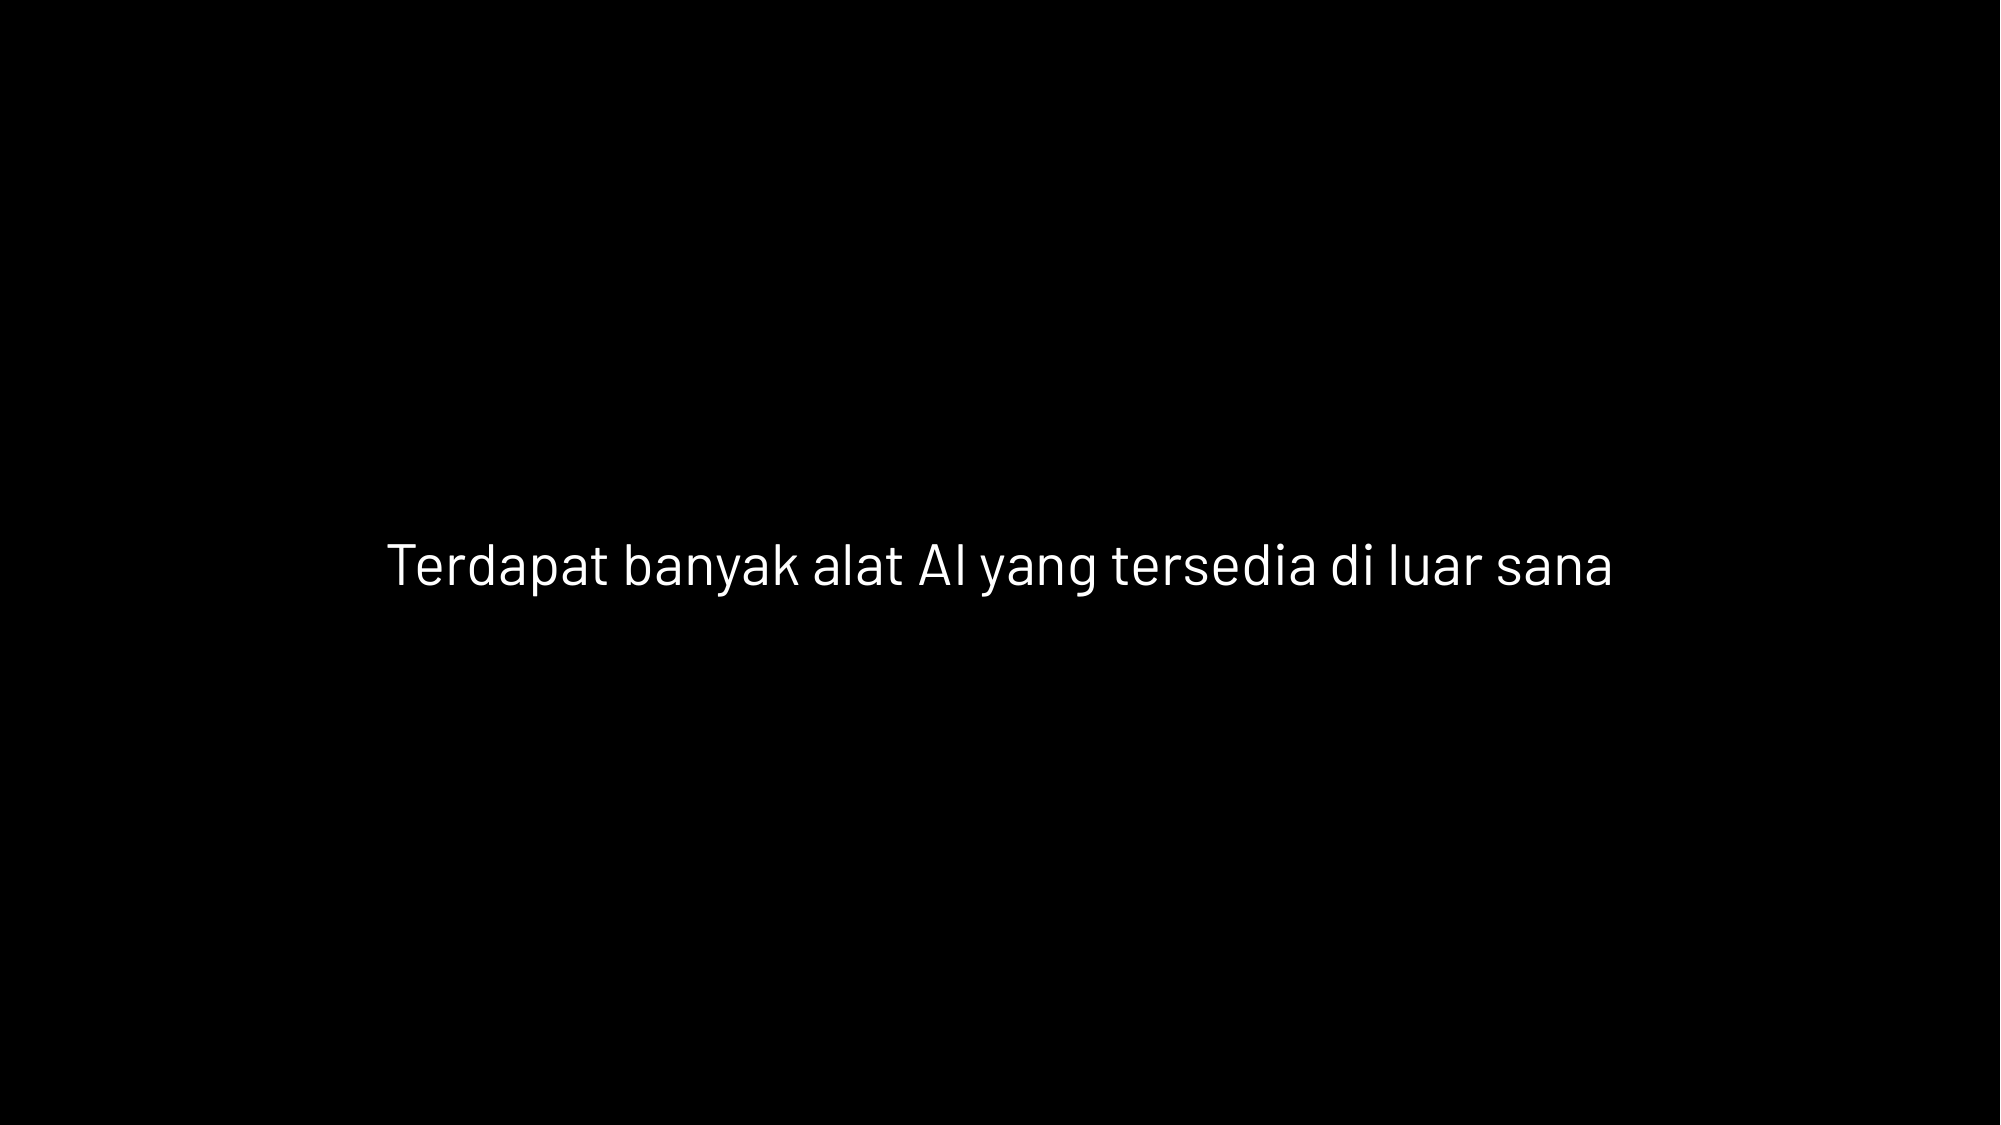

Terdapat banyak alat AI yang tersedia di luar sana